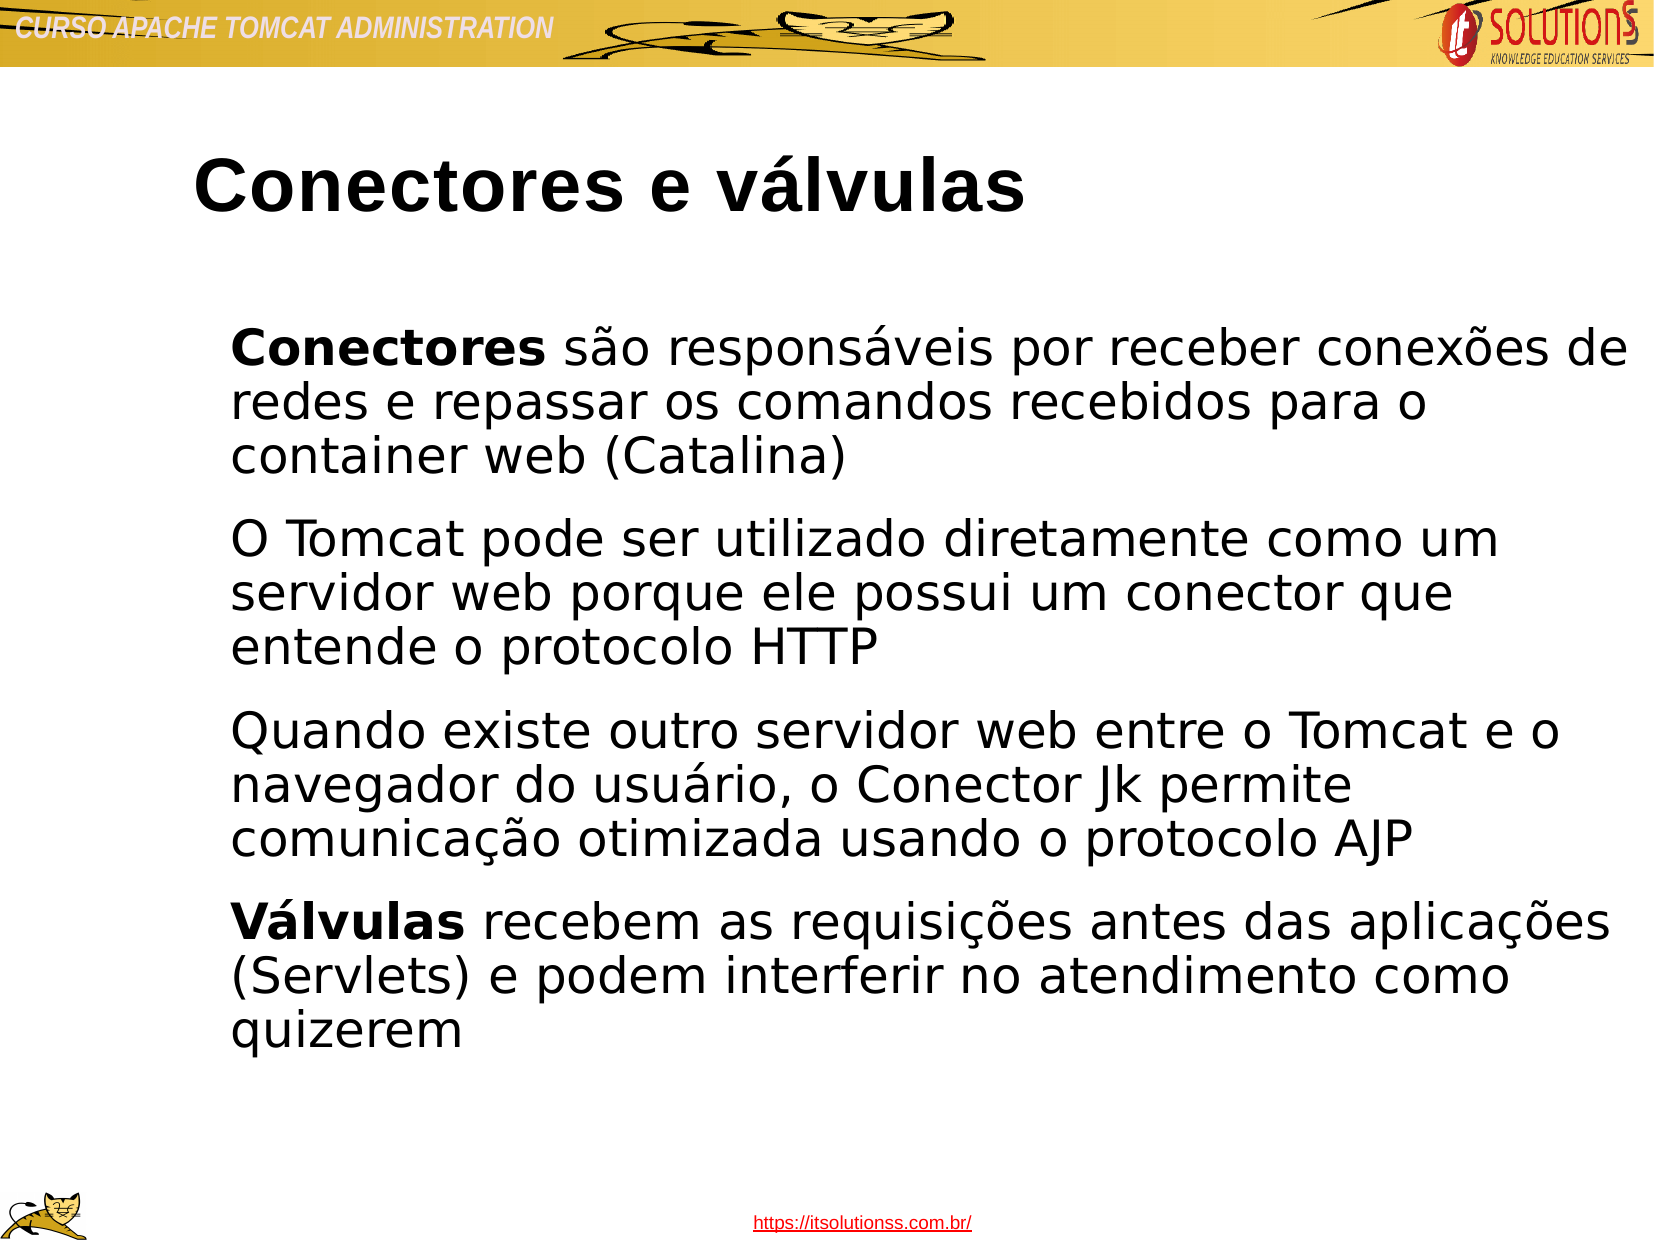

Conectores e válvulas
Conectores são responsáveis por receber conexões de redes e repassar os comandos recebidos para o container web (Catalina)
O Tomcat pode ser utilizado diretamente como um servidor web porque ele possui um conector que entende o protocolo HTTP
Quando existe outro servidor web entre o Tomcat e o navegador do usuário, o Conector Jk permite comunicação otimizada usando o protocolo AJP
Válvulas recebem as requisições antes das aplicações (Servlets) e podem interferir no atendimento como quizerem